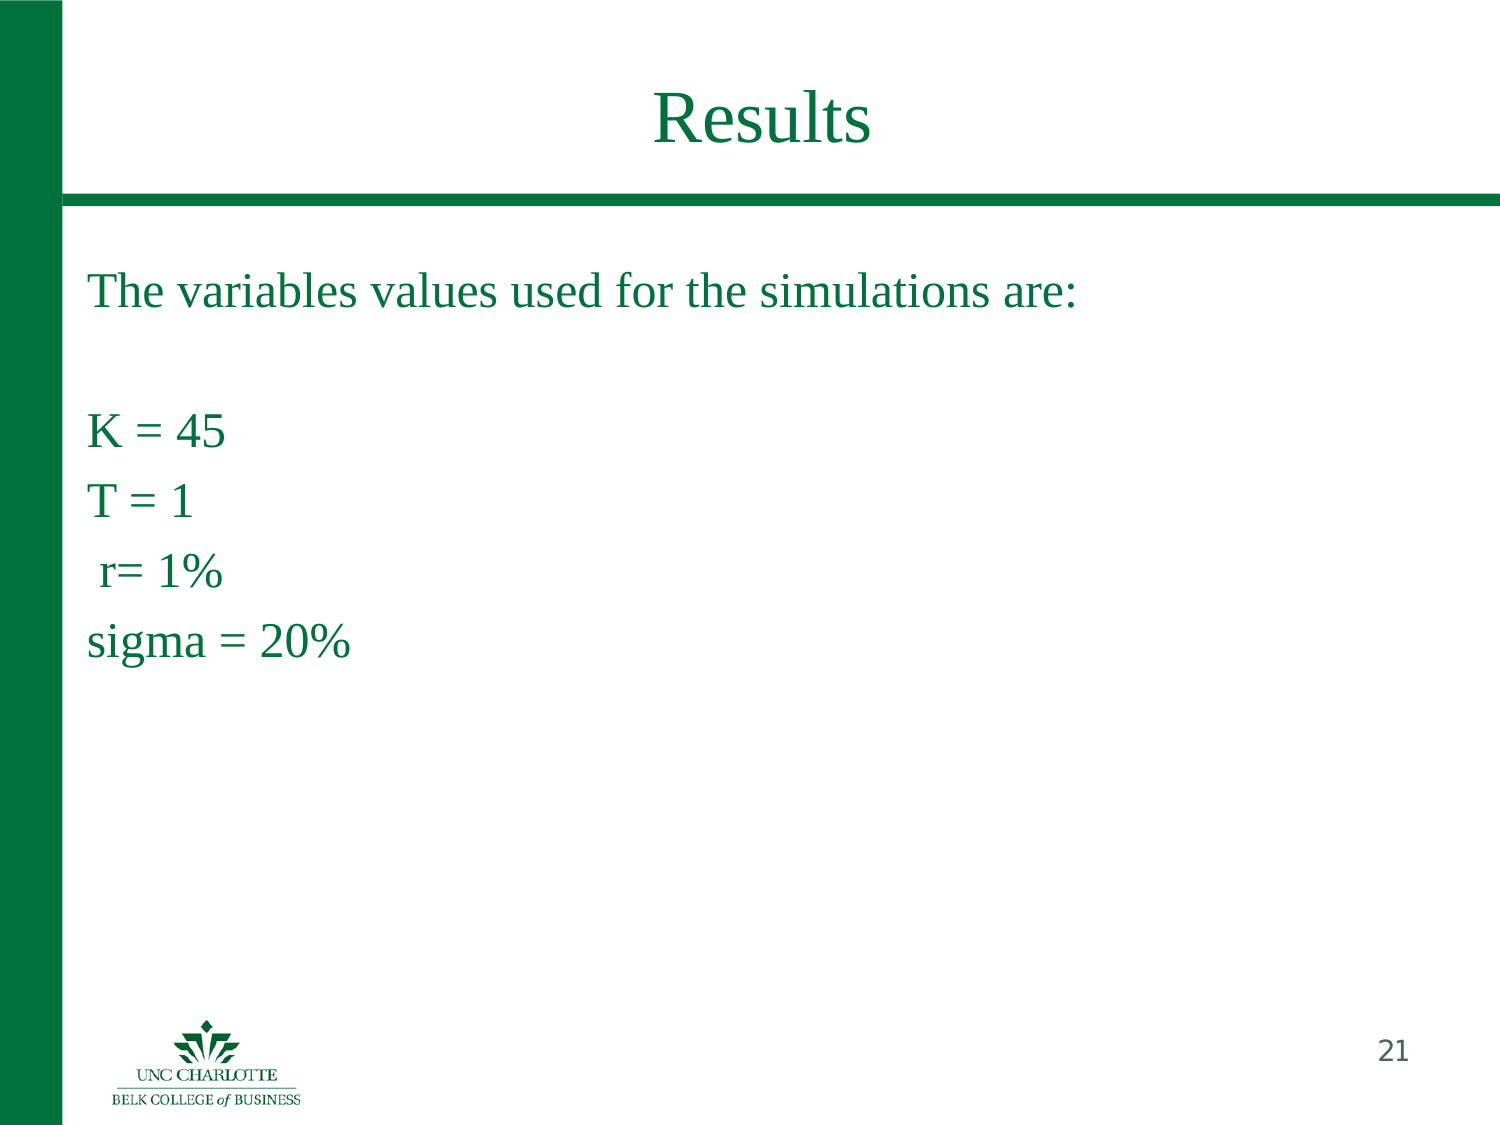

# Results
The variables values used for the simulations are:

K = 45
T = 1
 r= 1%
sigma = 20%
21